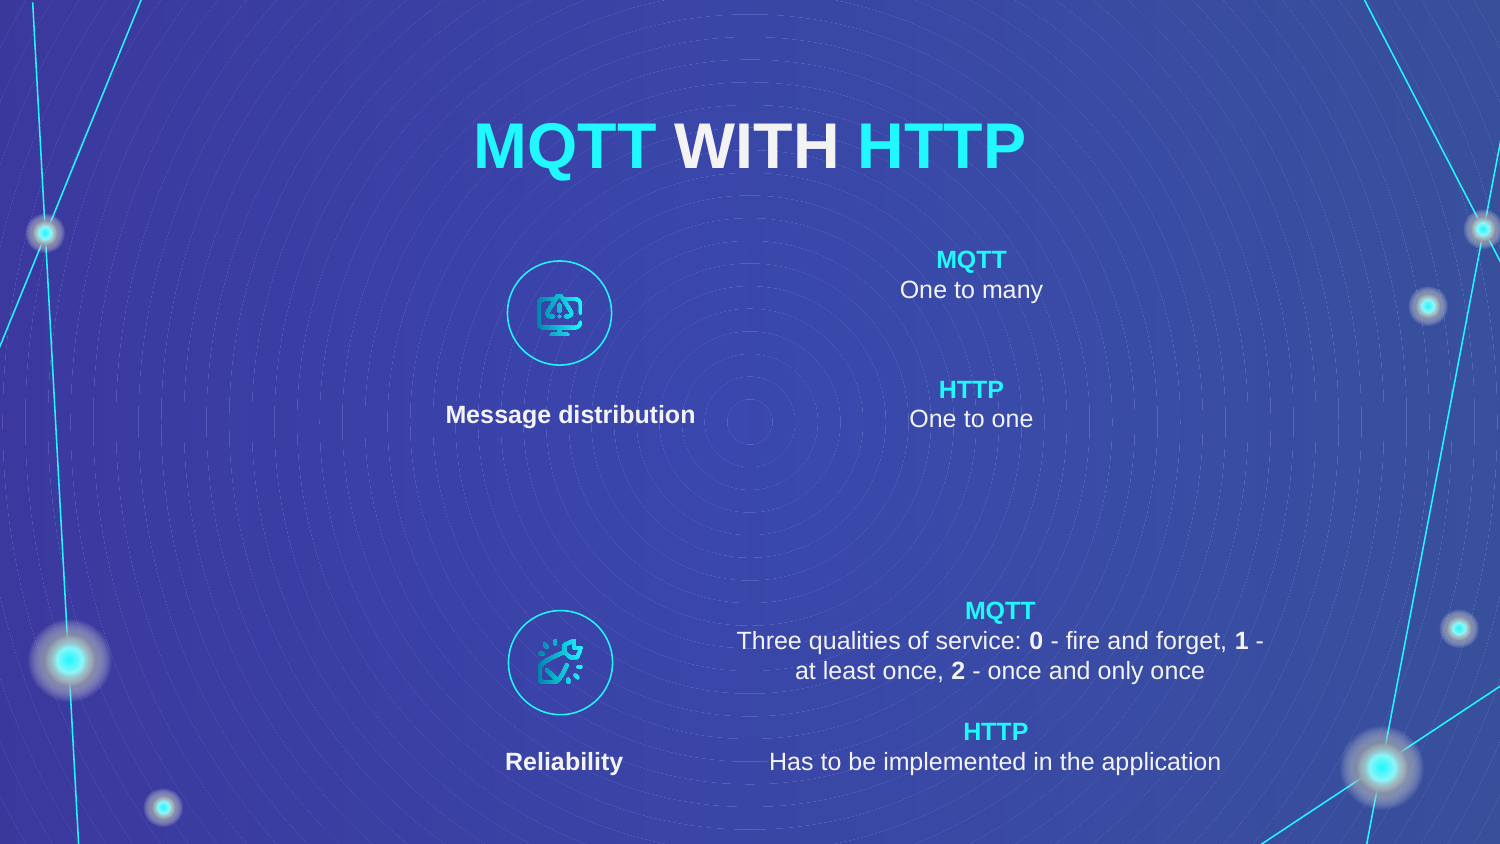

MQTT WITH HTTP
MQTT
One to many

HTTP
One to one

Message distribution

MQTT
Three qualities of service: 0 - fire and forget, 1 - at least once, 2 - once and only once

HTTP
Has to be implemented in the application

Reliability